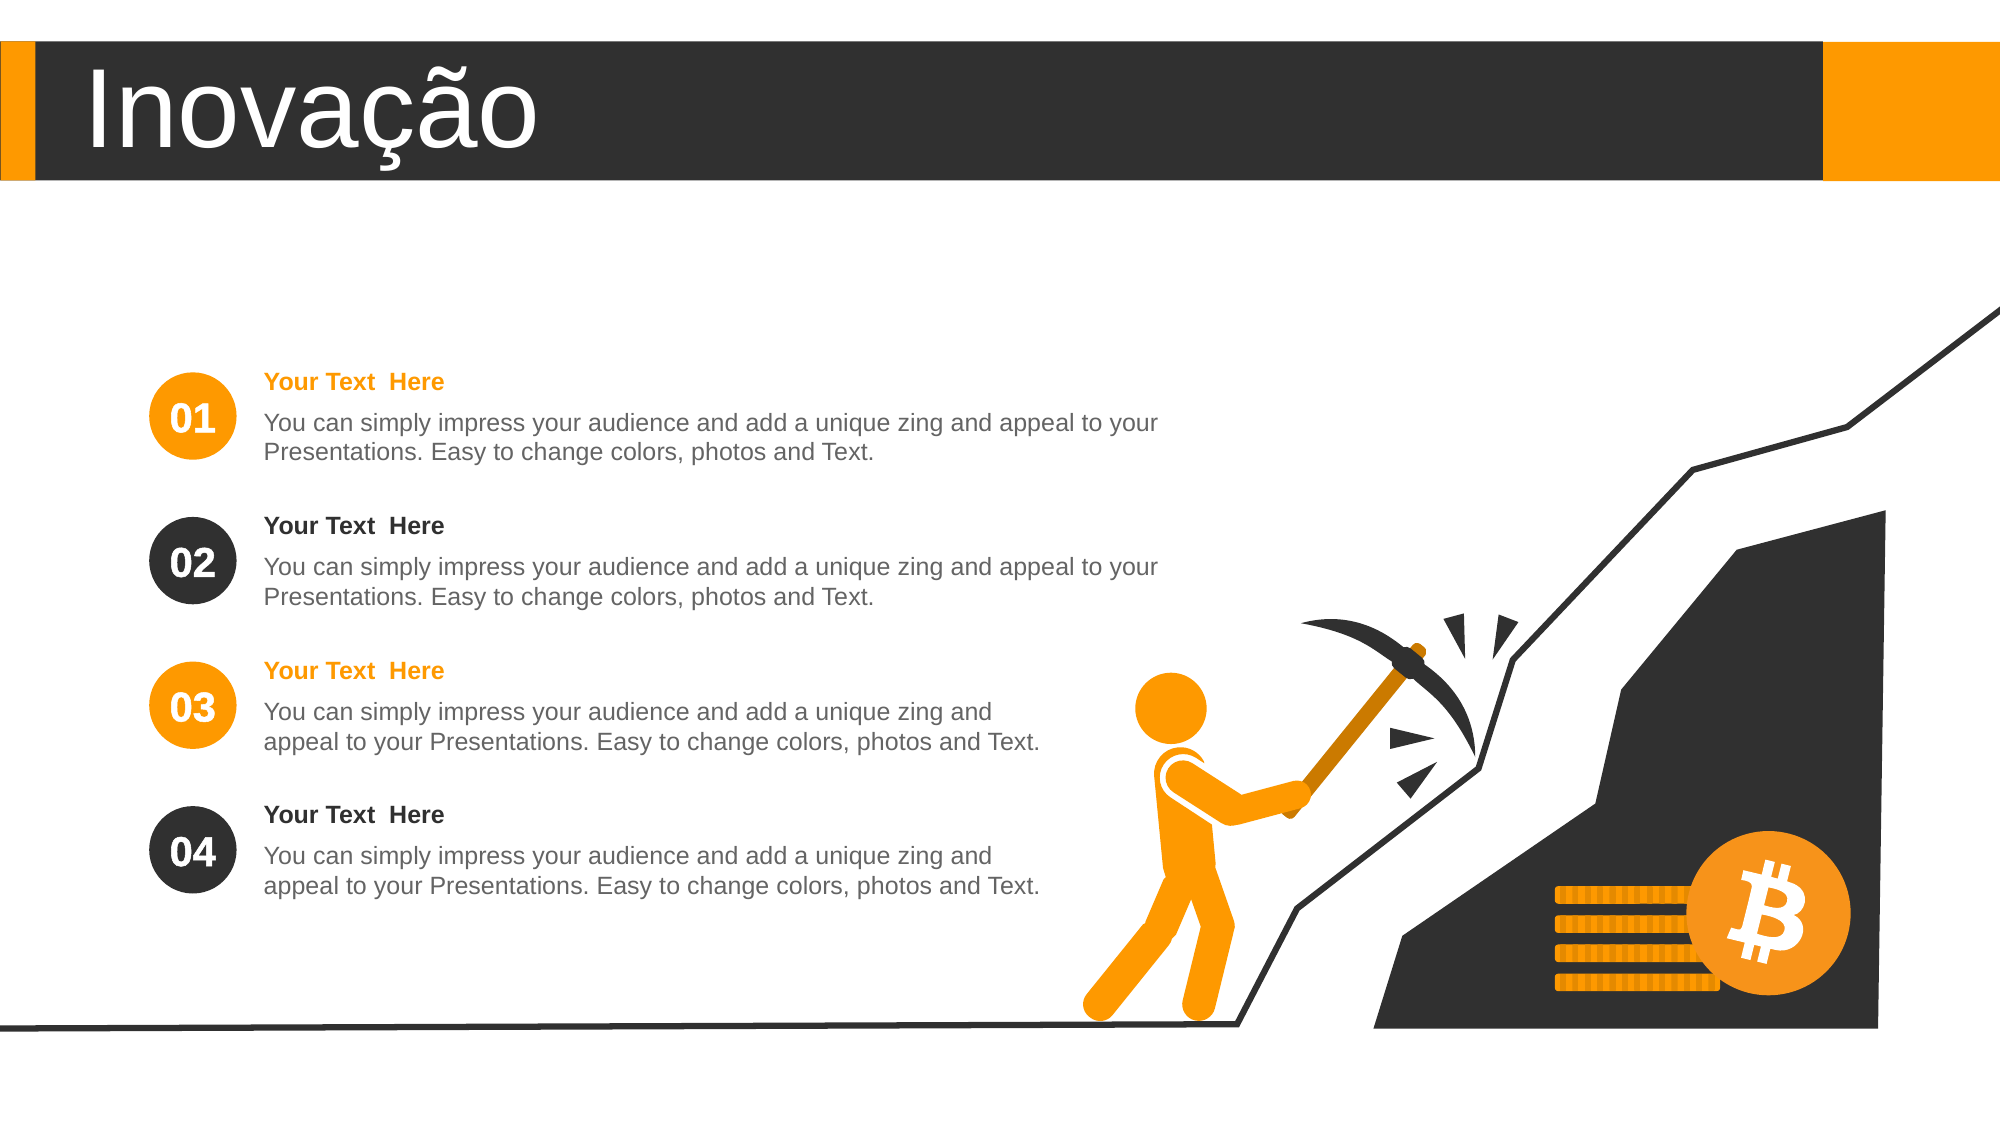

Inovação

Your Text  Here
You can simply impress your audience and add a unique zing and appeal to your Presentations. Easy to change colors, photos and Text.

01
Your Text  Here
You can simply impress your audience and add a unique zing and appeal to your Presentations. Easy to change colors, photos and Text.

02

Your Text  Here
You can simply impress your audience and add a unique zing and appeal to your Presentations. Easy to change colors, photos and Text.

03

Your Text  Here
You can simply impress your audience and add a unique zing and appeal to your Presentations. Easy to change colors, photos and Text.

04